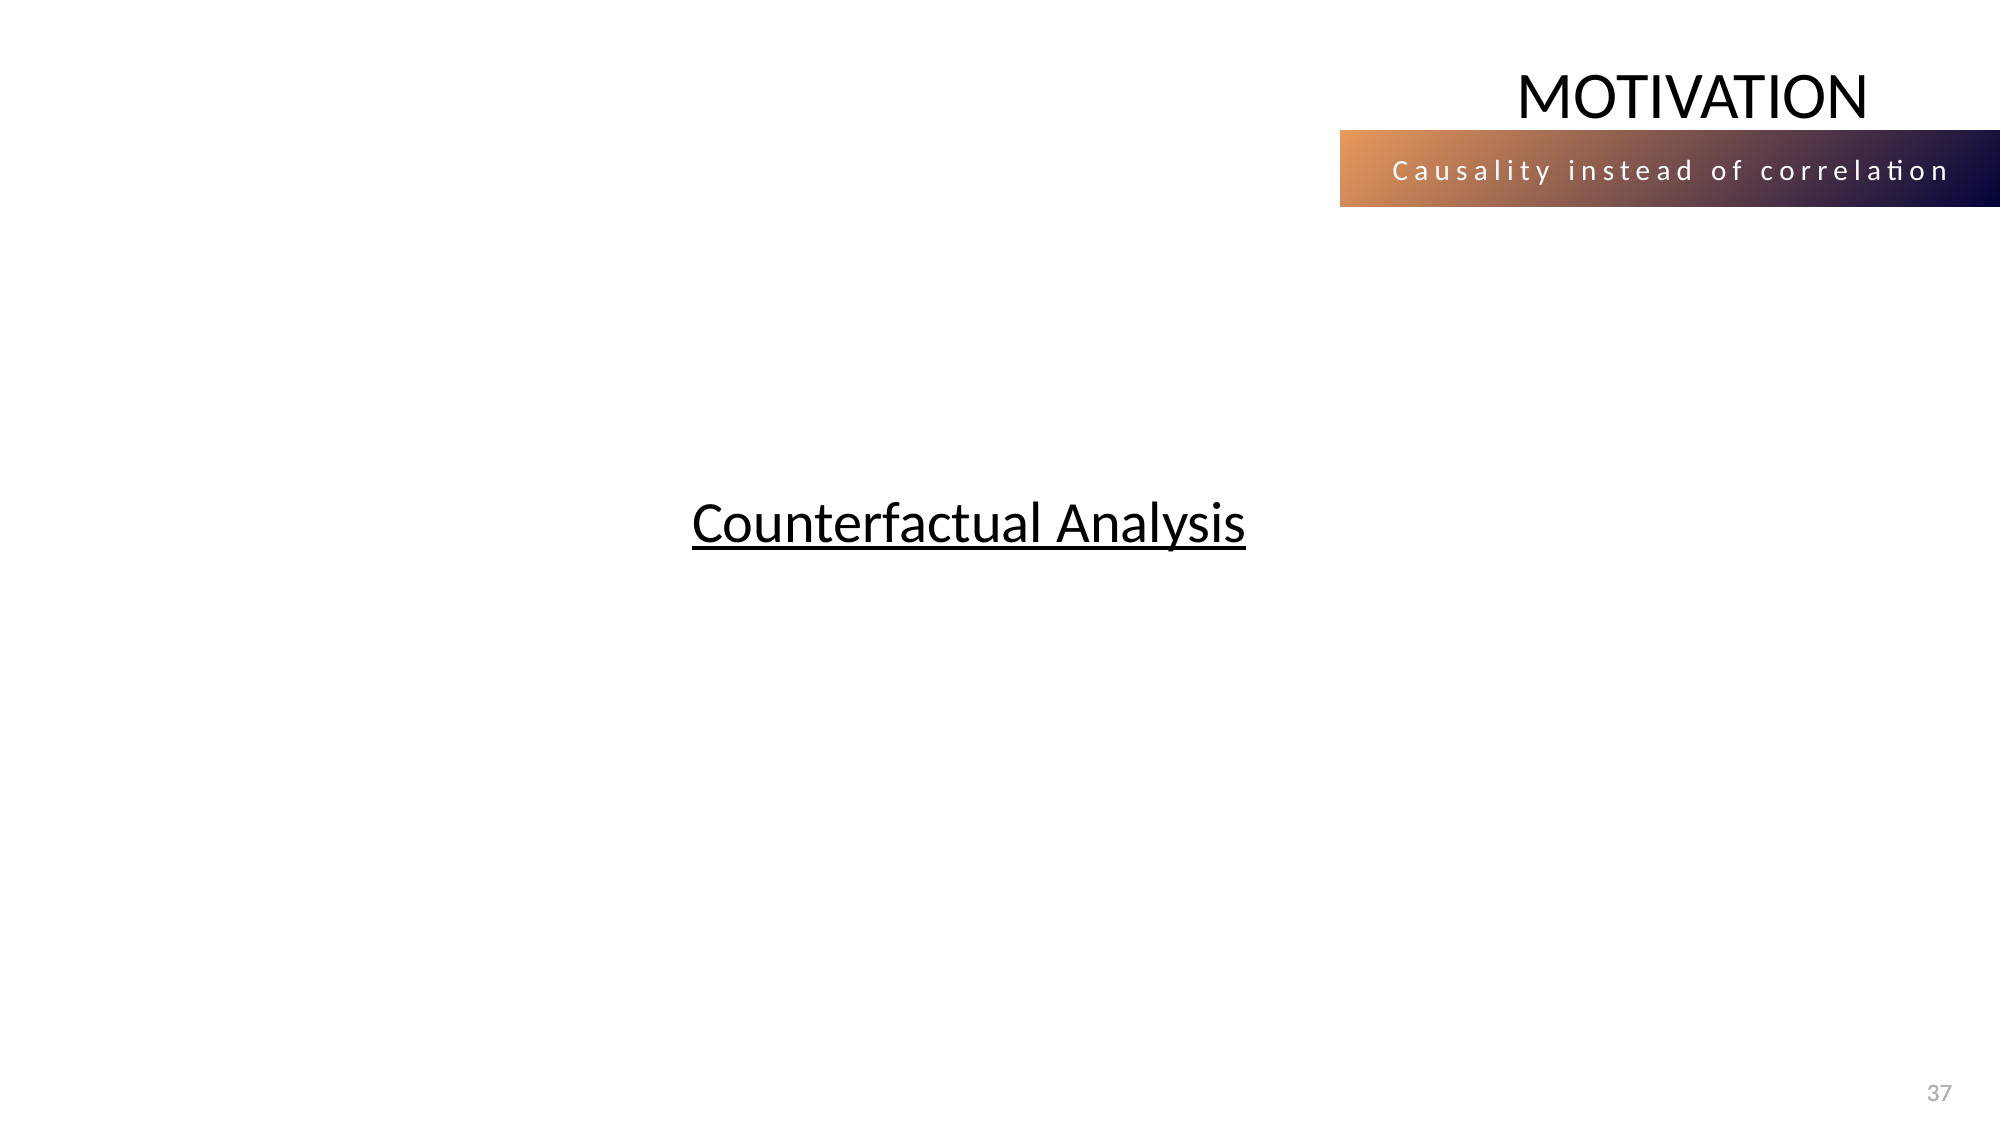

# MOTIVATION
Causality instead of correlation
Counterfactual Analysis
37